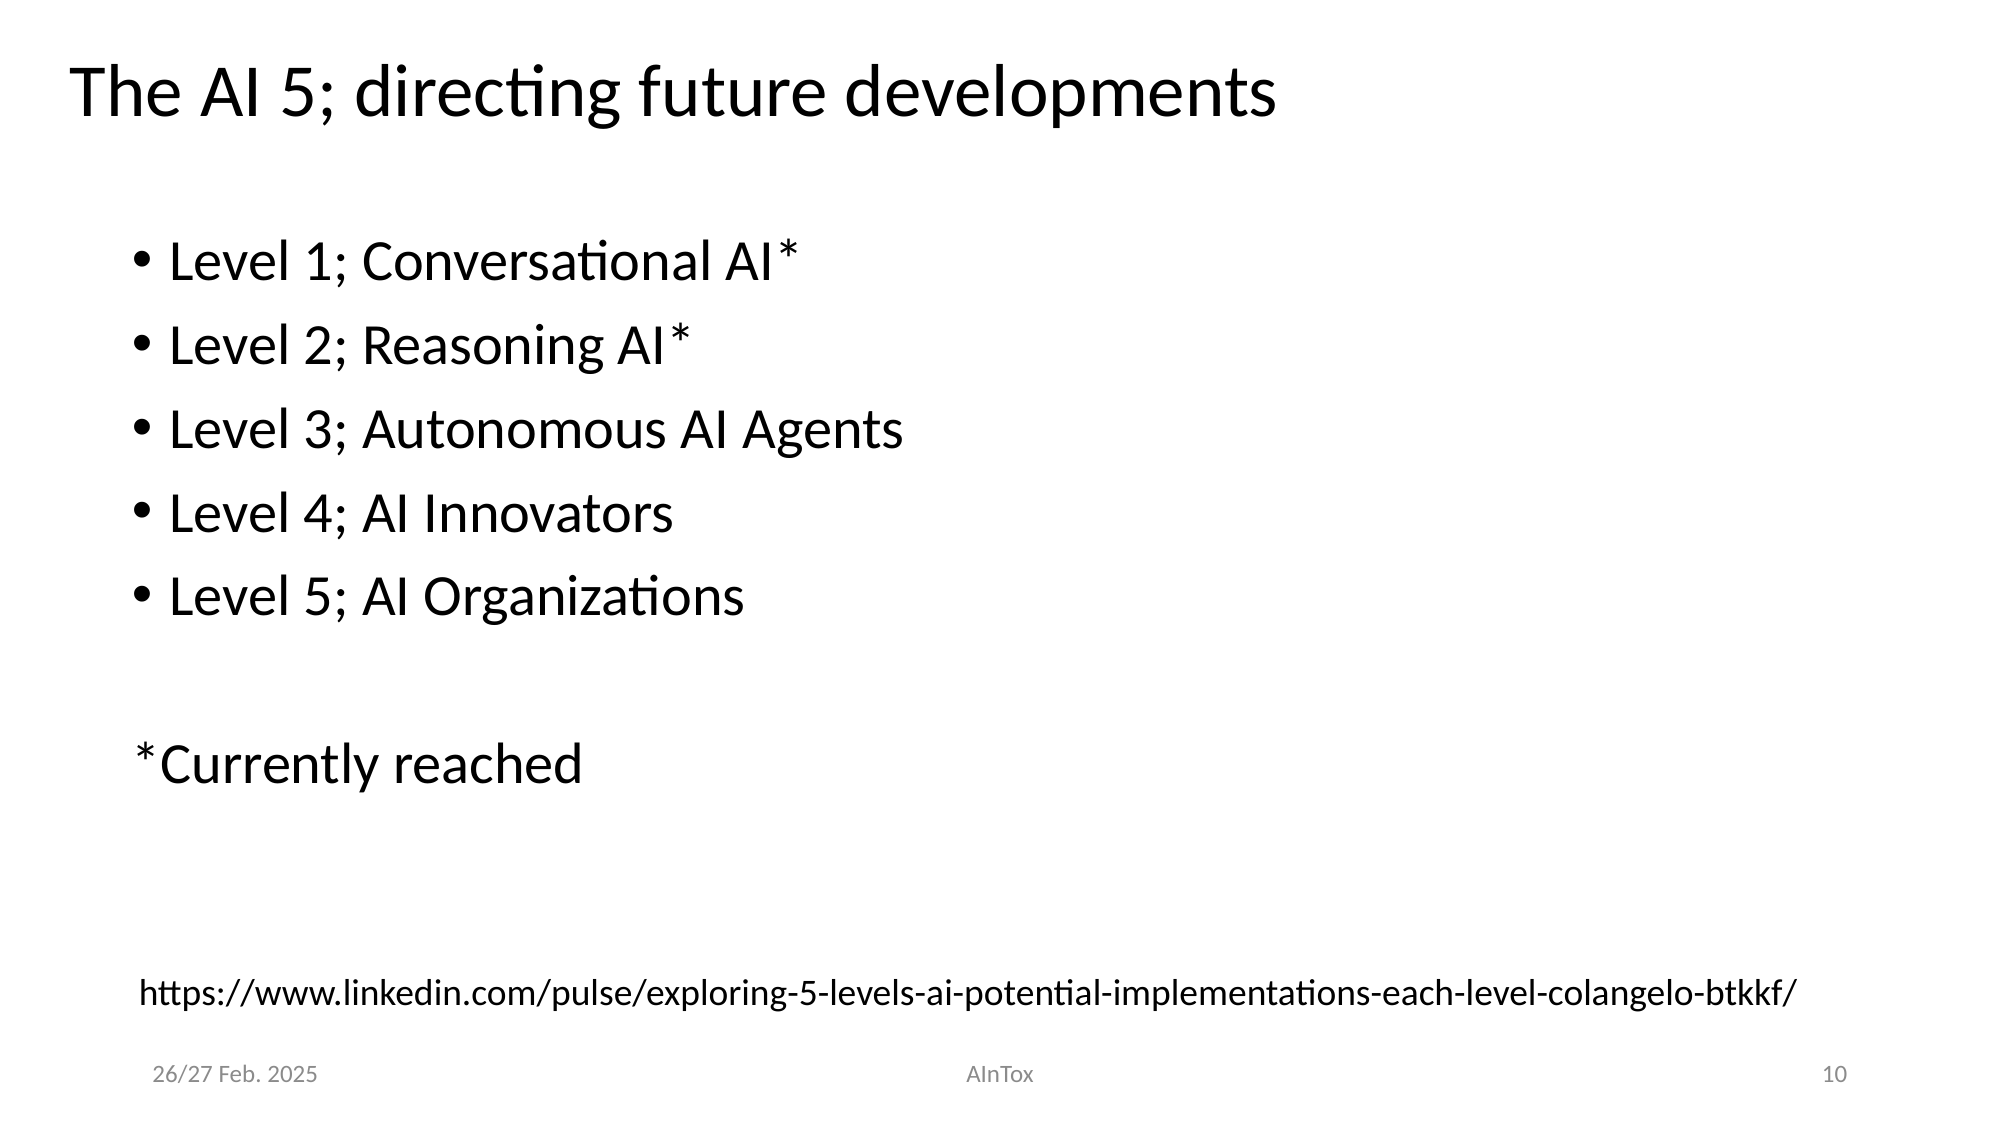

# The AI 5; directing future developments
Level 1; Conversational AI*
Level 2; Reasoning AI*
Level 3; Autonomous AI Agents
Level 4; AI Innovators
Level 5; AI Organizations

*Currently reached
https://www.linkedin.com/pulse/exploring-5-levels-ai-potential-implementations-each-level-colangelo-btkkf/
26/27 Feb. 2025
AInTox
10